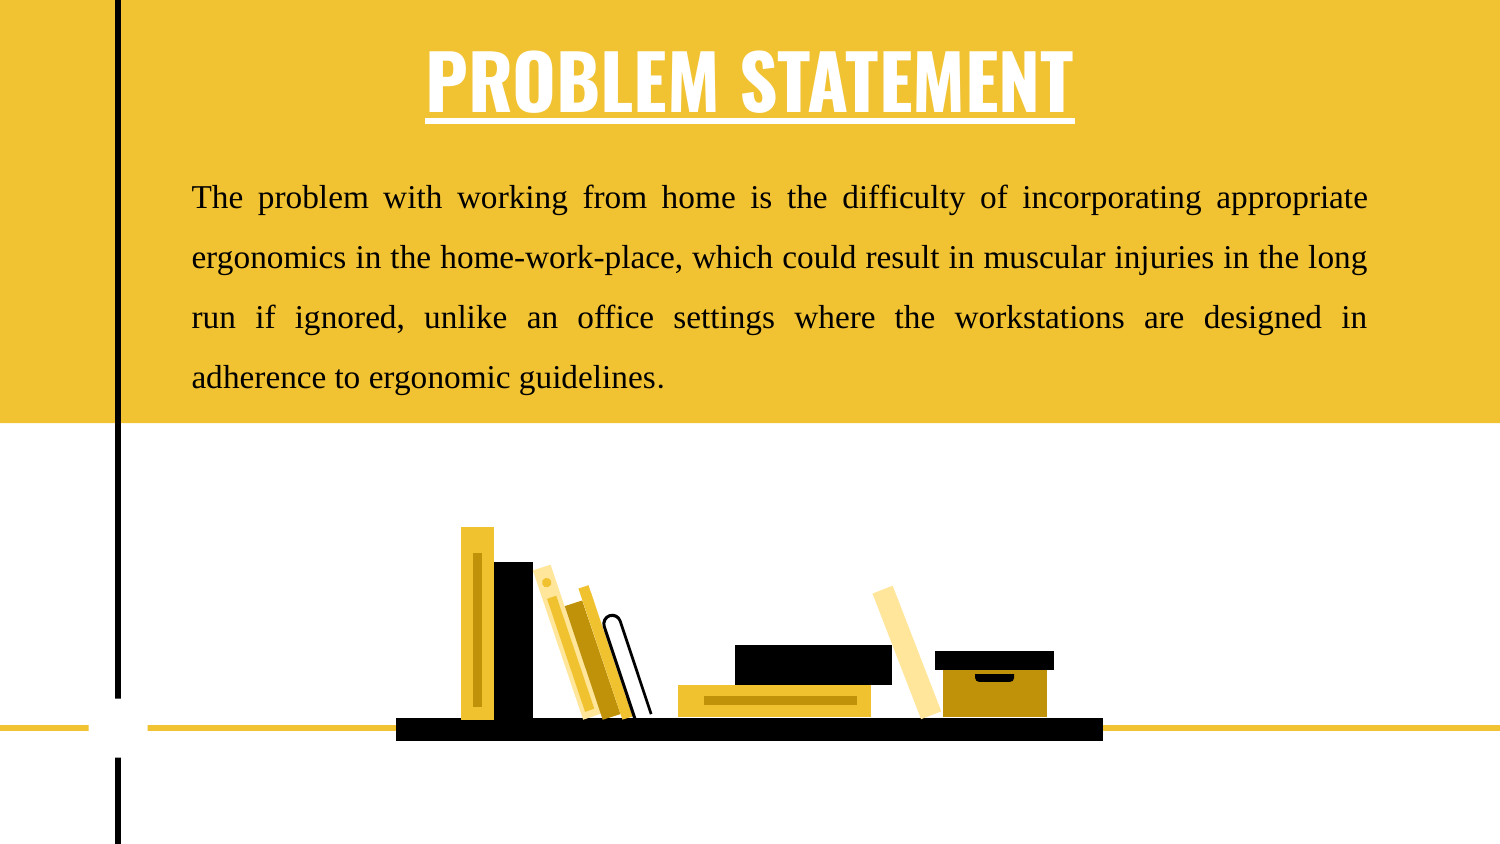

# PROBLEM STATEMENT
The problem with working from home is the difficulty of incorporating appropriate ergonomics in the home-work-place, which could result in muscular injuries in the long run if ignored, unlike an office settings where the workstations are designed in adherence to ergonomic guidelines.